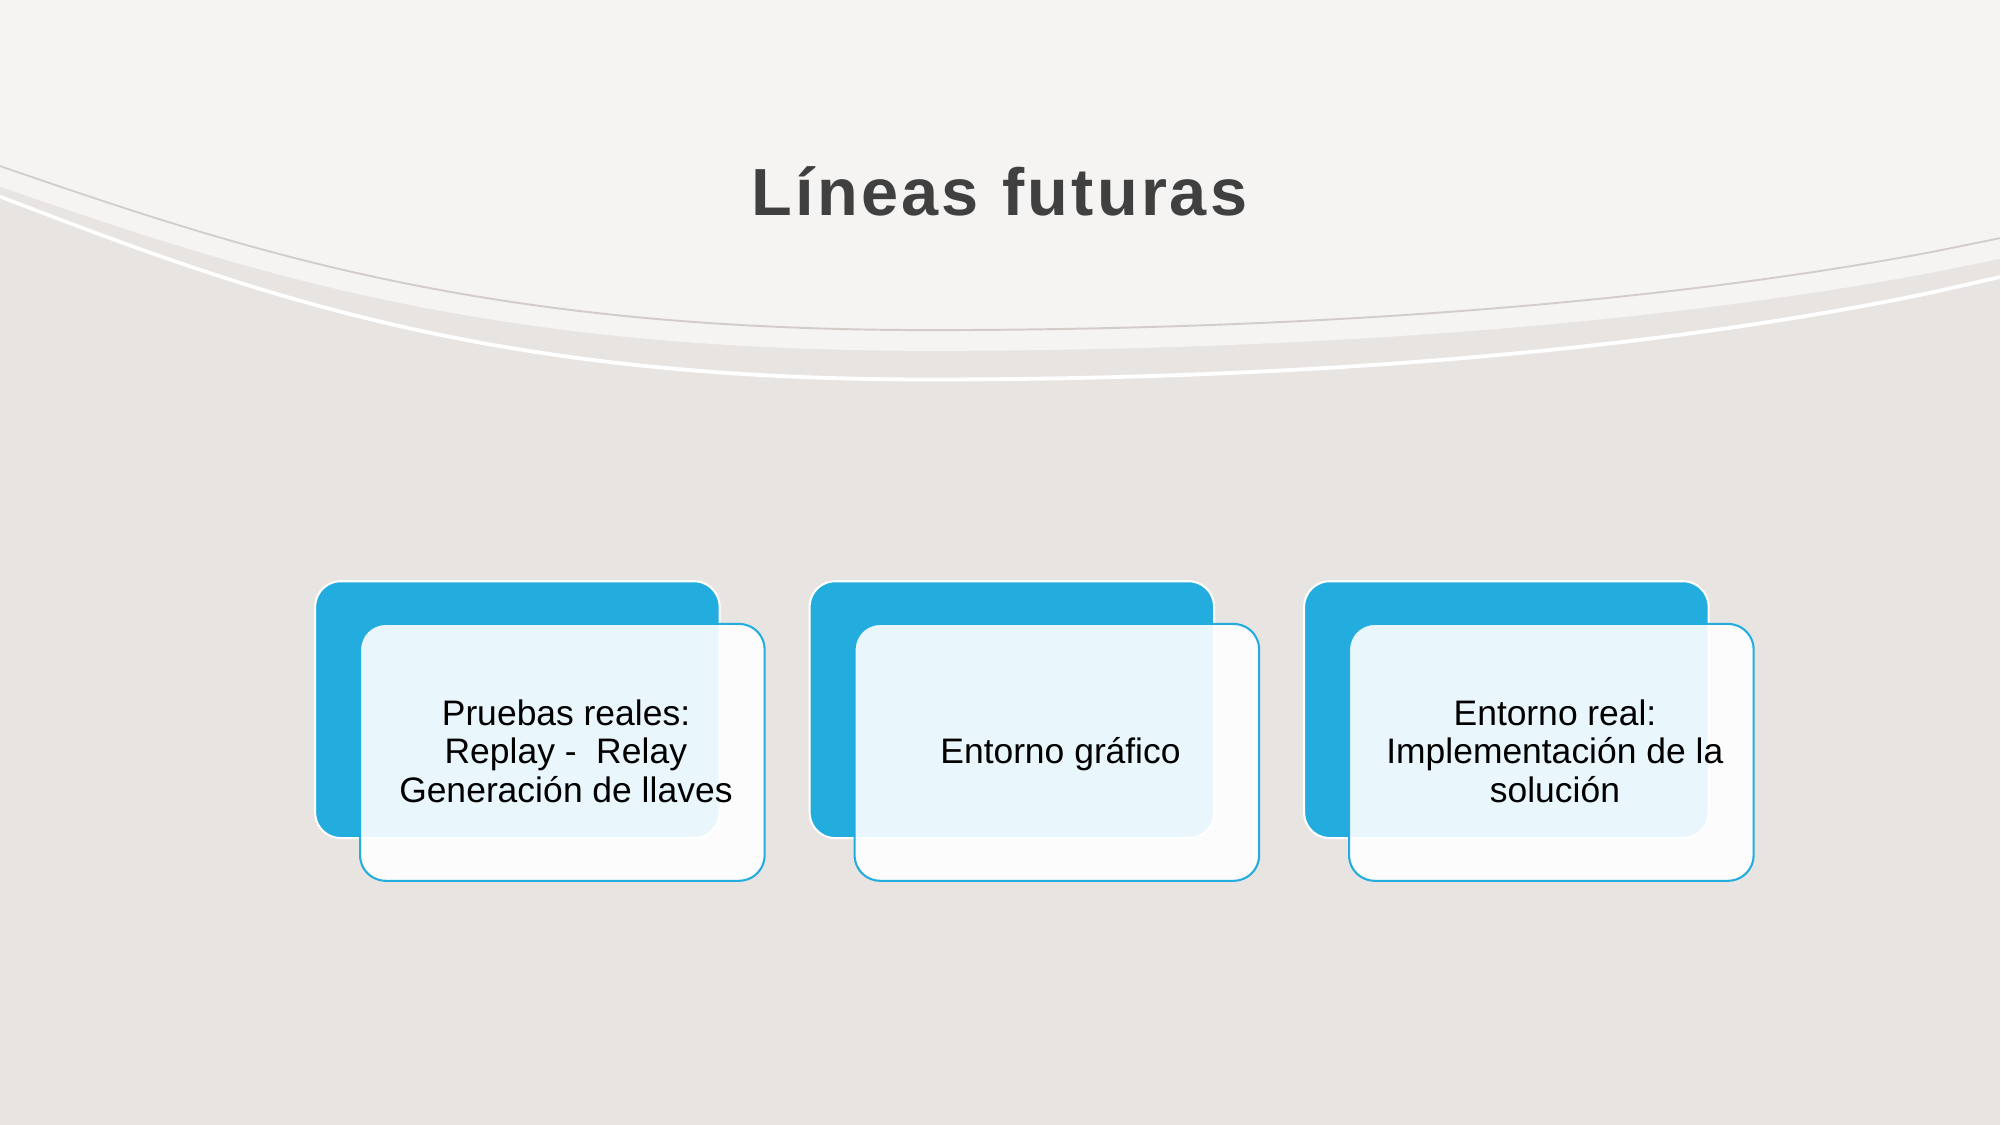

# Líneas futuras
Pruebas reales: Replay -  Relay Generación de llaves
Entorno gráfico
Entorno real: Implementación de la solución